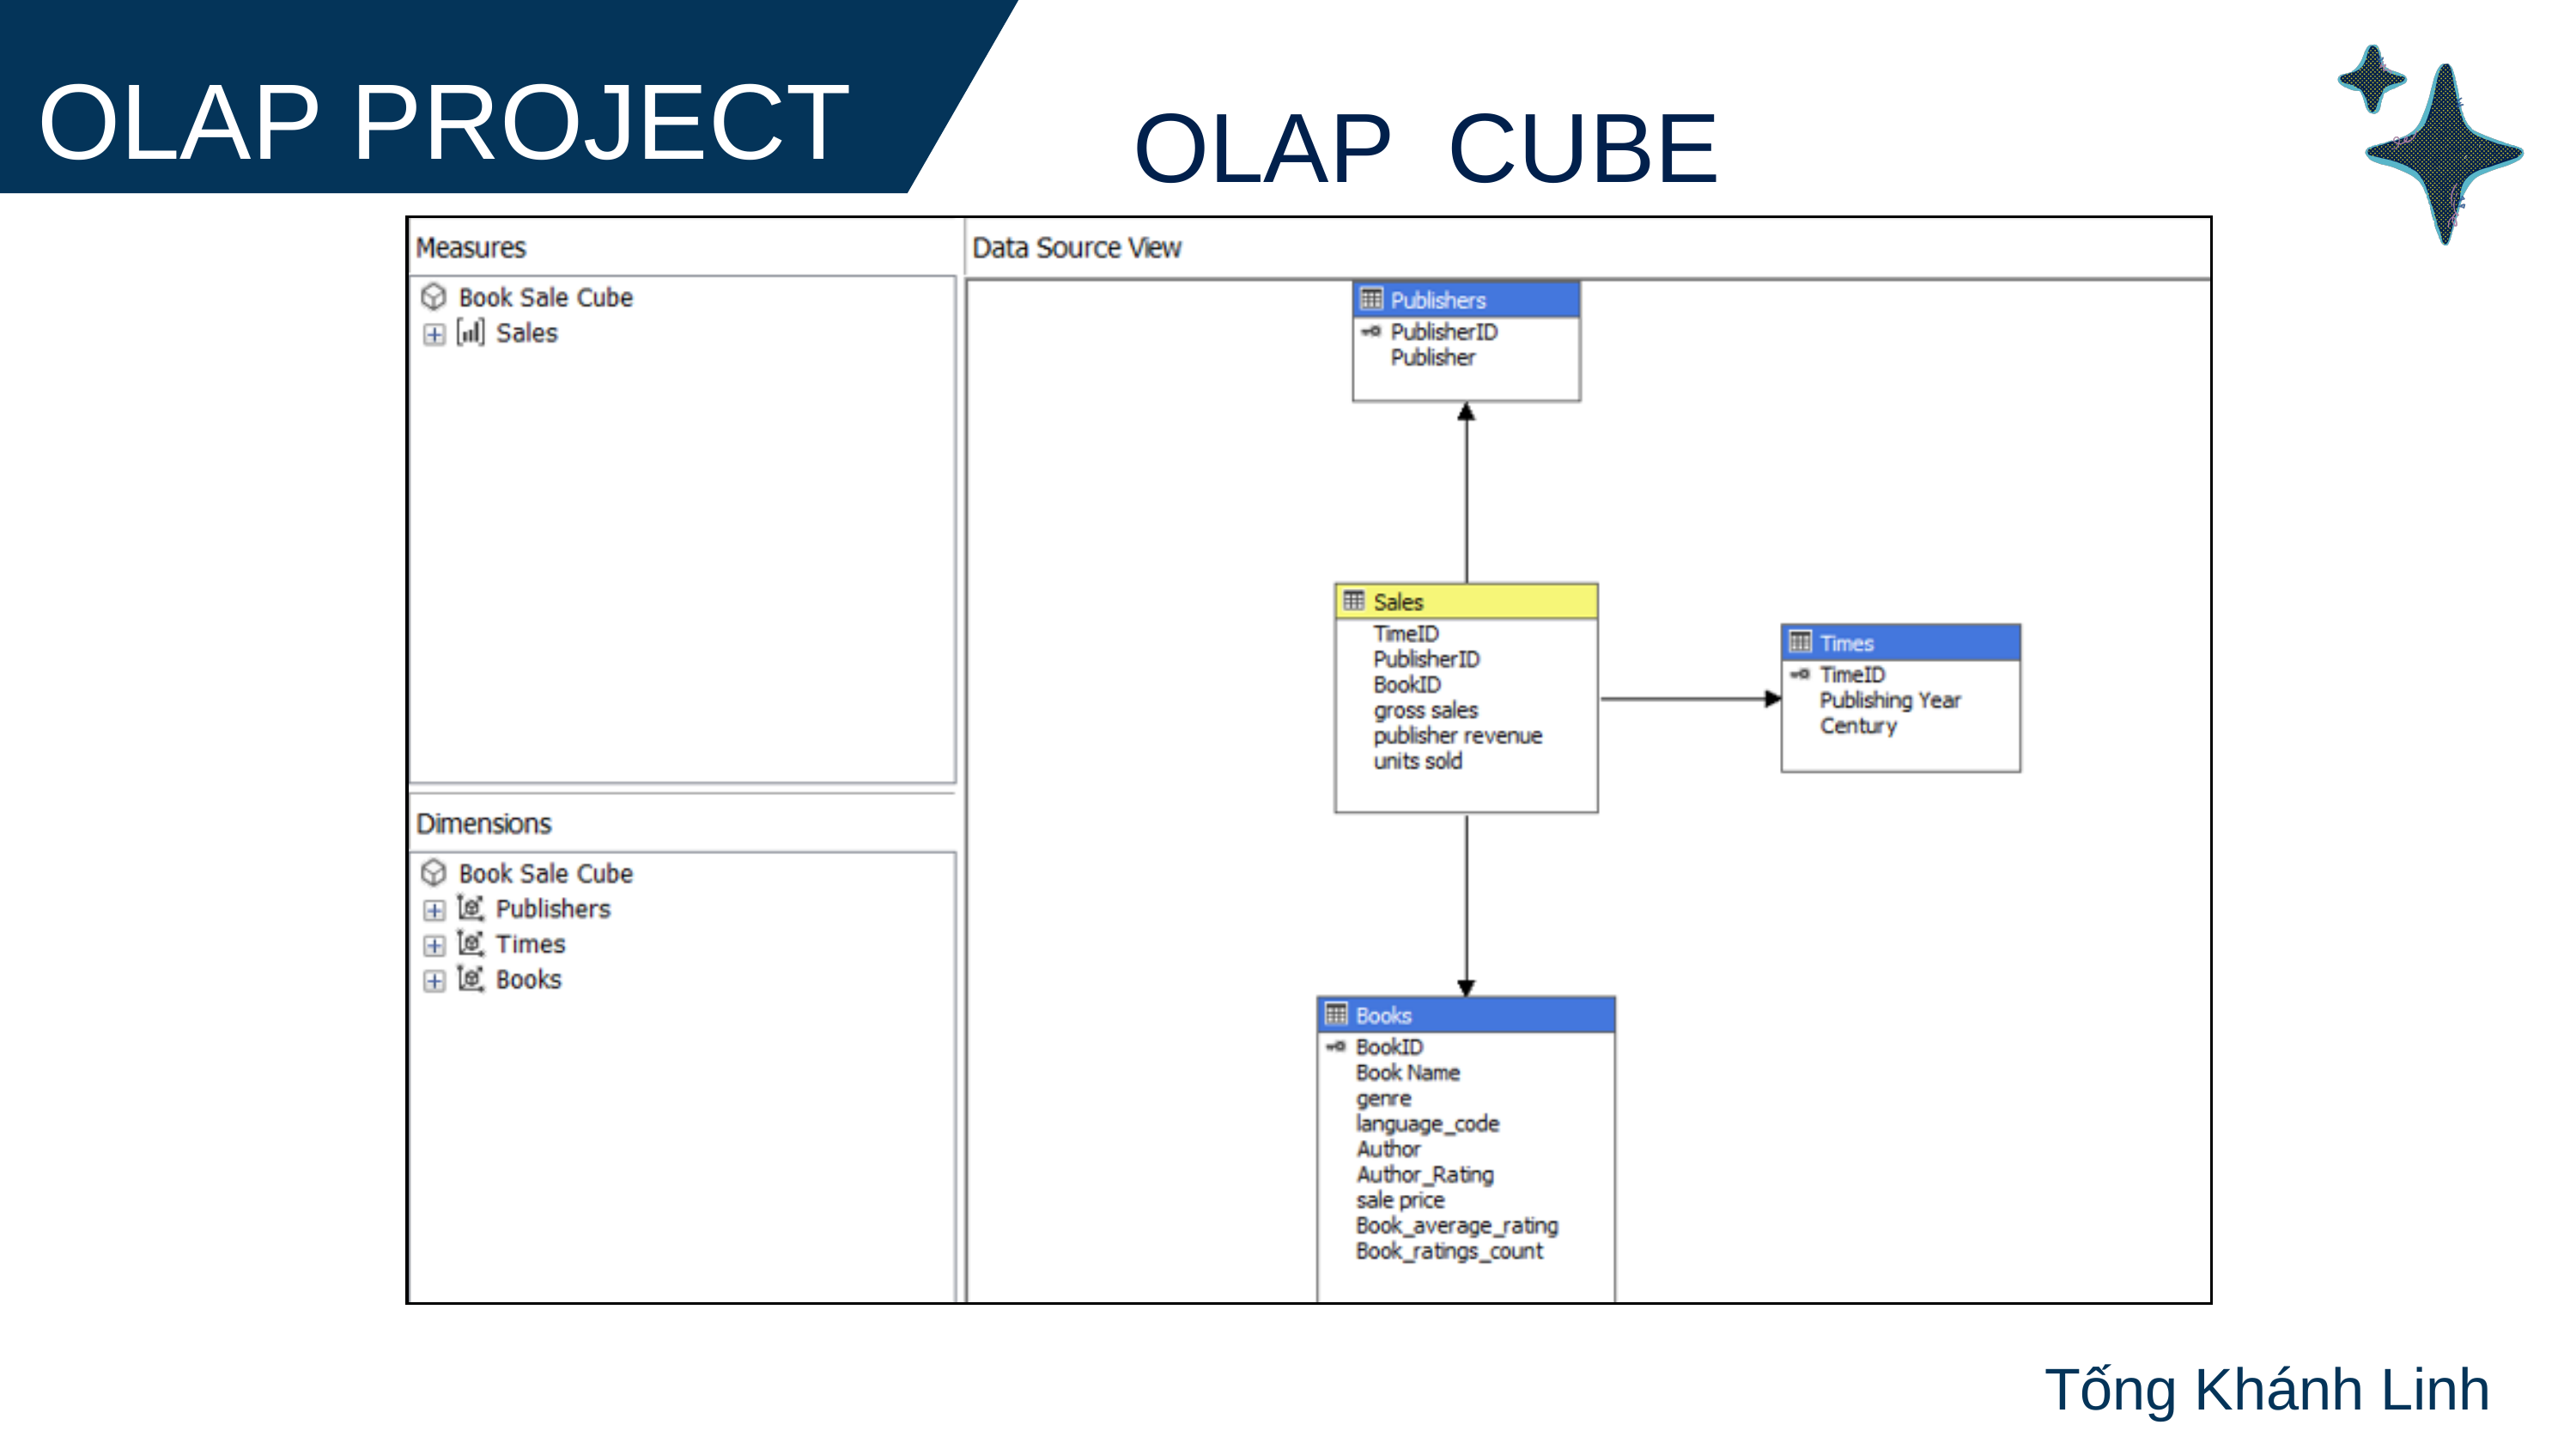

OLAP PROJECT
OLAP  CUBE

Tống Khánh Linh